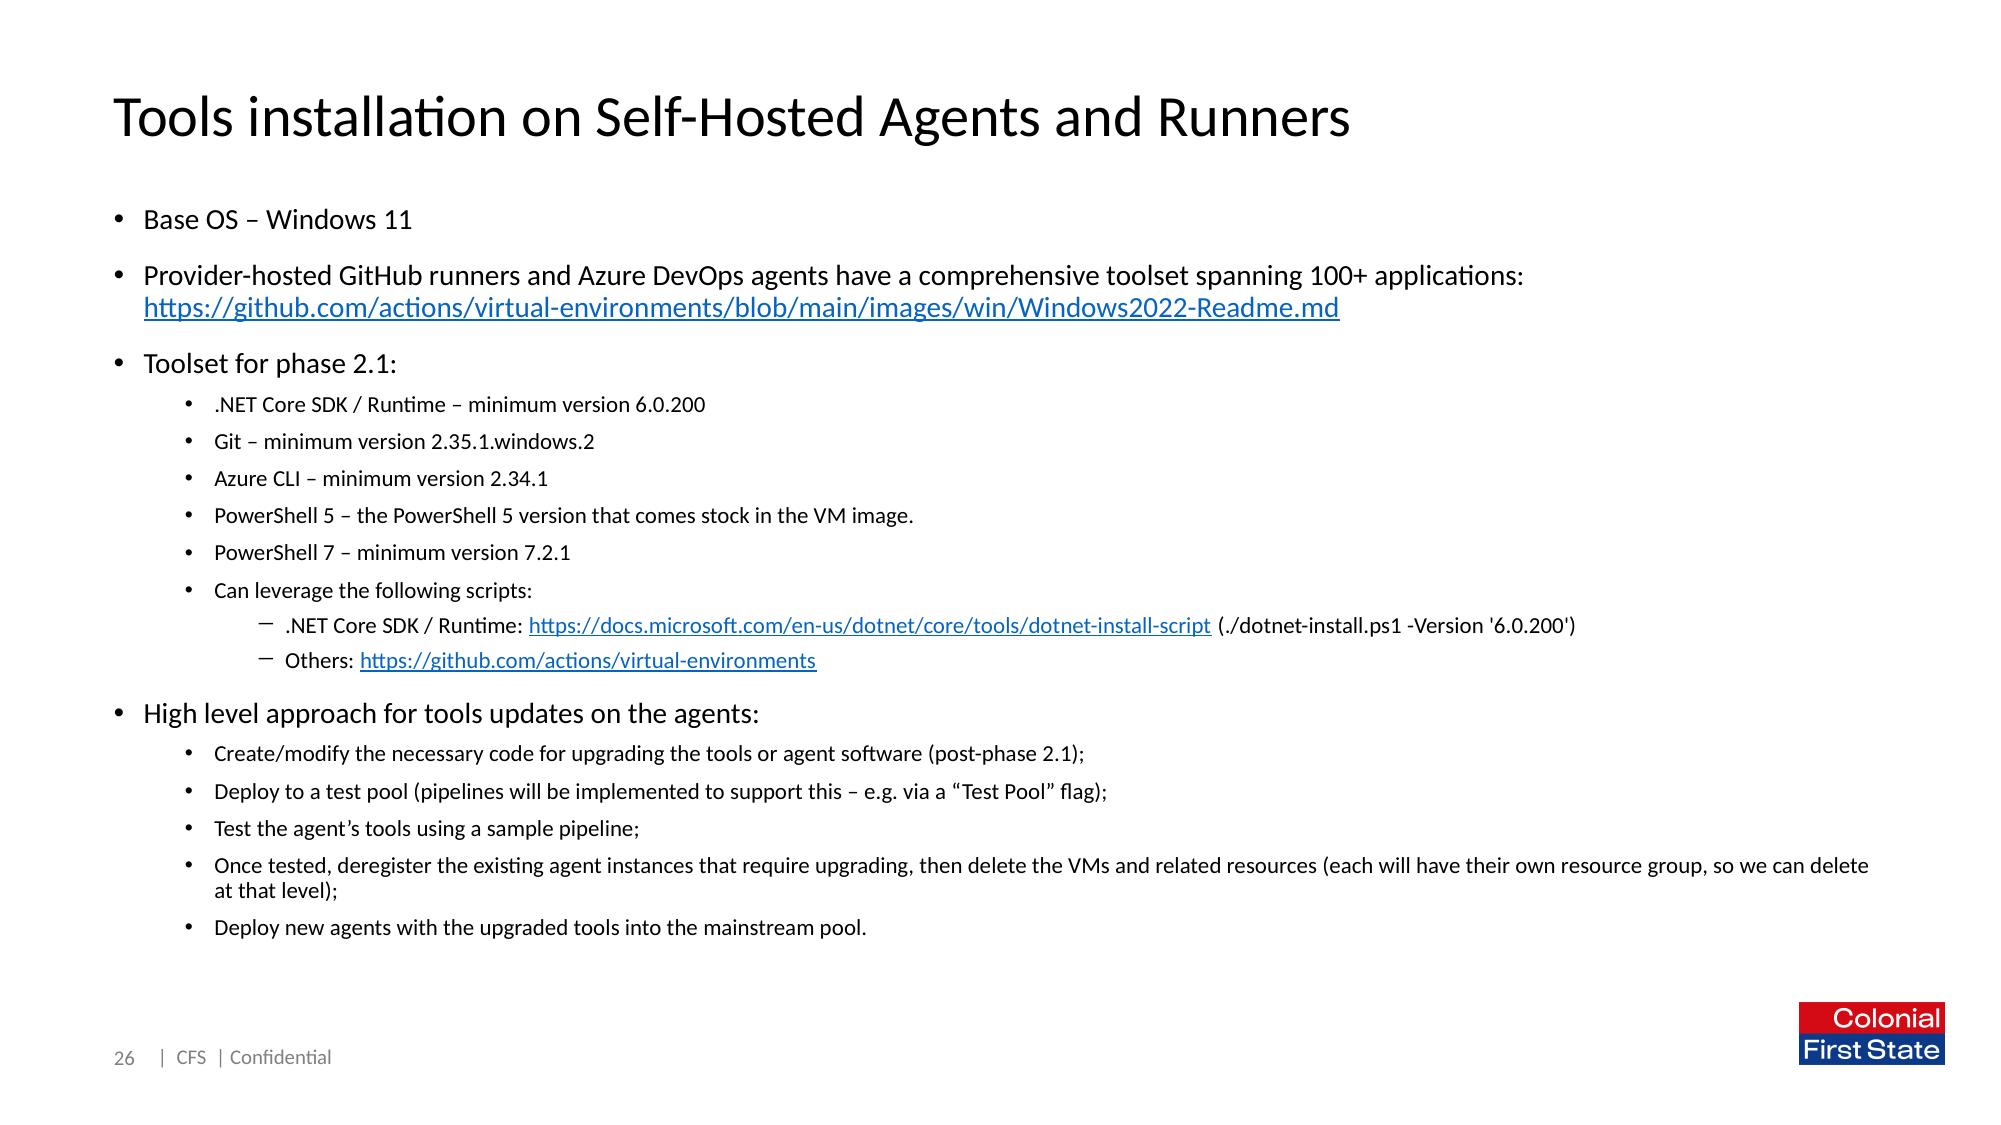

# Tools installation on Self-Hosted Agents and Runners
Base OS – Windows 11
Provider-hosted GitHub runners and Azure DevOps agents have a comprehensive toolset spanning 100+ applications:
https://github.com/actions/virtual-environments/blob/main/images/win/Windows2022-Readme.md
Toolset for phase 2.1:
.NET Core SDK / Runtime – minimum version 6.0.200
Git – minimum version 2.35.1.windows.2
Azure CLI – minimum version 2.34.1
PowerShell 5 – the PowerShell 5 version that comes stock in the VM image.
PowerShell 7 – minimum version 7.2.1
Can leverage the following scripts:
.NET Core SDK / Runtime: https://docs.microsoft.com/en-us/dotnet/core/tools/dotnet-install-script (./dotnet-install.ps1 -Version '6.0.200')
Others: https://github.com/actions/virtual-environments
High level approach for tools updates on the agents:
Create/modify the necessary code for upgrading the tools or agent software (post-phase 2.1);
Deploy to a test pool (pipelines will be implemented to support this – e.g. via a “Test Pool” flag);
Test the agent’s tools using a sample pipeline;
Once tested, deregister the existing agent instances that require upgrading, then delete the VMs and related resources (each will have their own resource group, so we can delete at that level);
Deploy new agents with the upgraded tools into the mainstream pool.
26